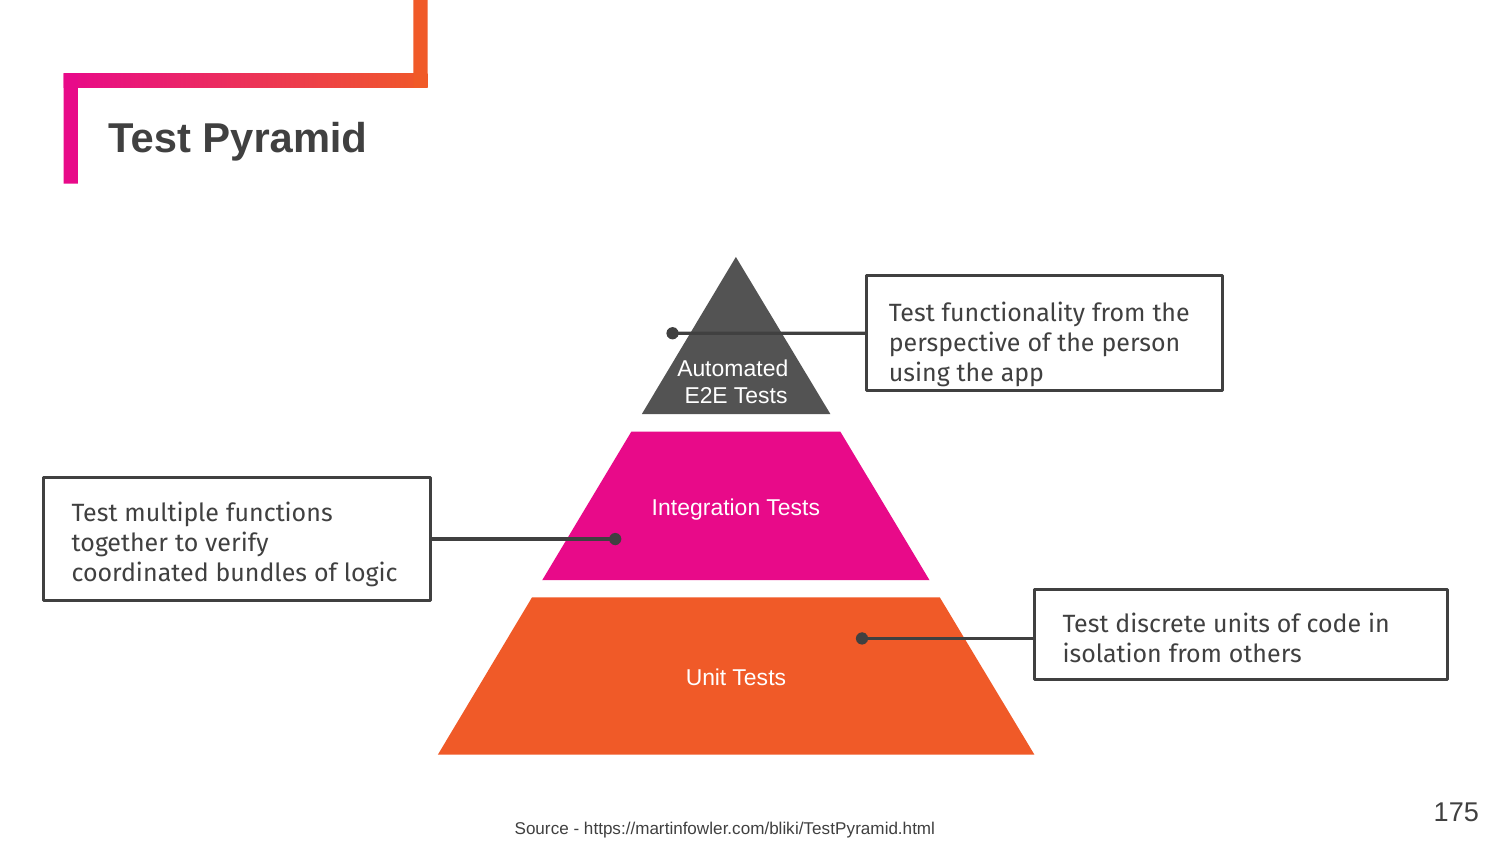

# Test Pyramid
Automated
E2E Tests
Integration Tests
Unit Tests

Test functionality from the perspective of the person using the app

Test multiple functions together to verify coordinated bundles of logic

Test discrete units of code in isolation from others

175
Source - https://martinfowler.com/bliki/TestPyramid.html